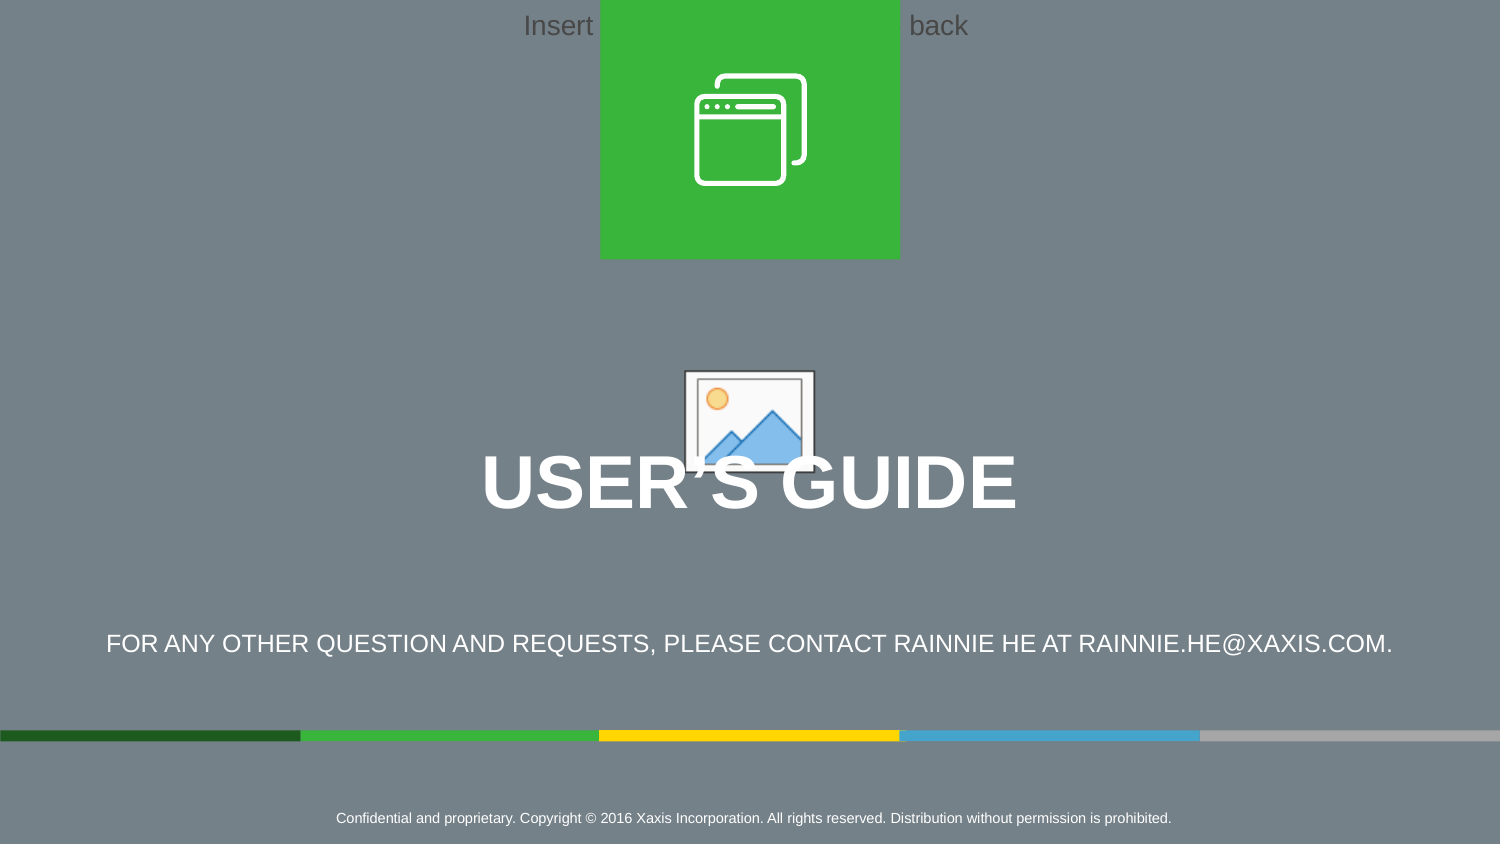

USER’S GUIDE
FOR ANY OTHER QUESTION AND REQUESTS, PLEASE CONTACT RAINNIE HE AT RAINNIE.HE@XAXIS.COM.

Confidential and proprietary. Copyright © 2016 Xaxis Incorporation. All rights reserved. Distribution without permission is prohibited.